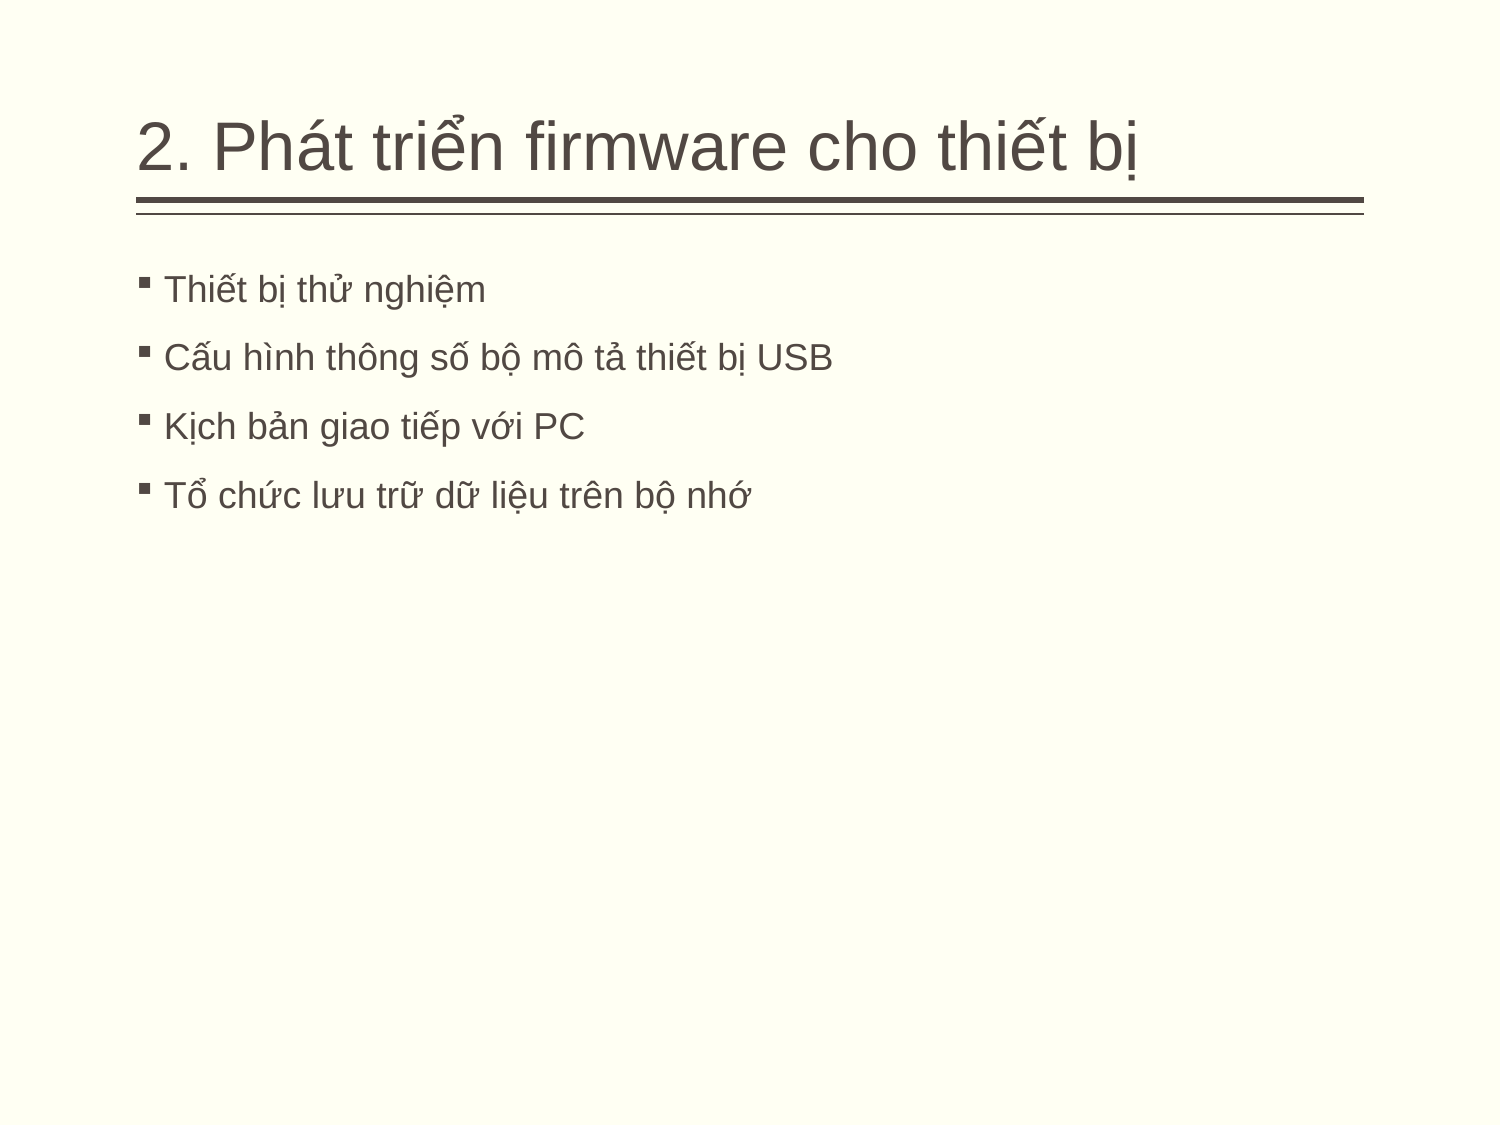

# 2. Phát triển firmware cho thiết bị
Thiết bị thử nghiệm
Cấu hình thông số bộ mô tả thiết bị USB
Kịch bản giao tiếp với PC
Tổ chức lưu trữ dữ liệu trên bộ nhớ